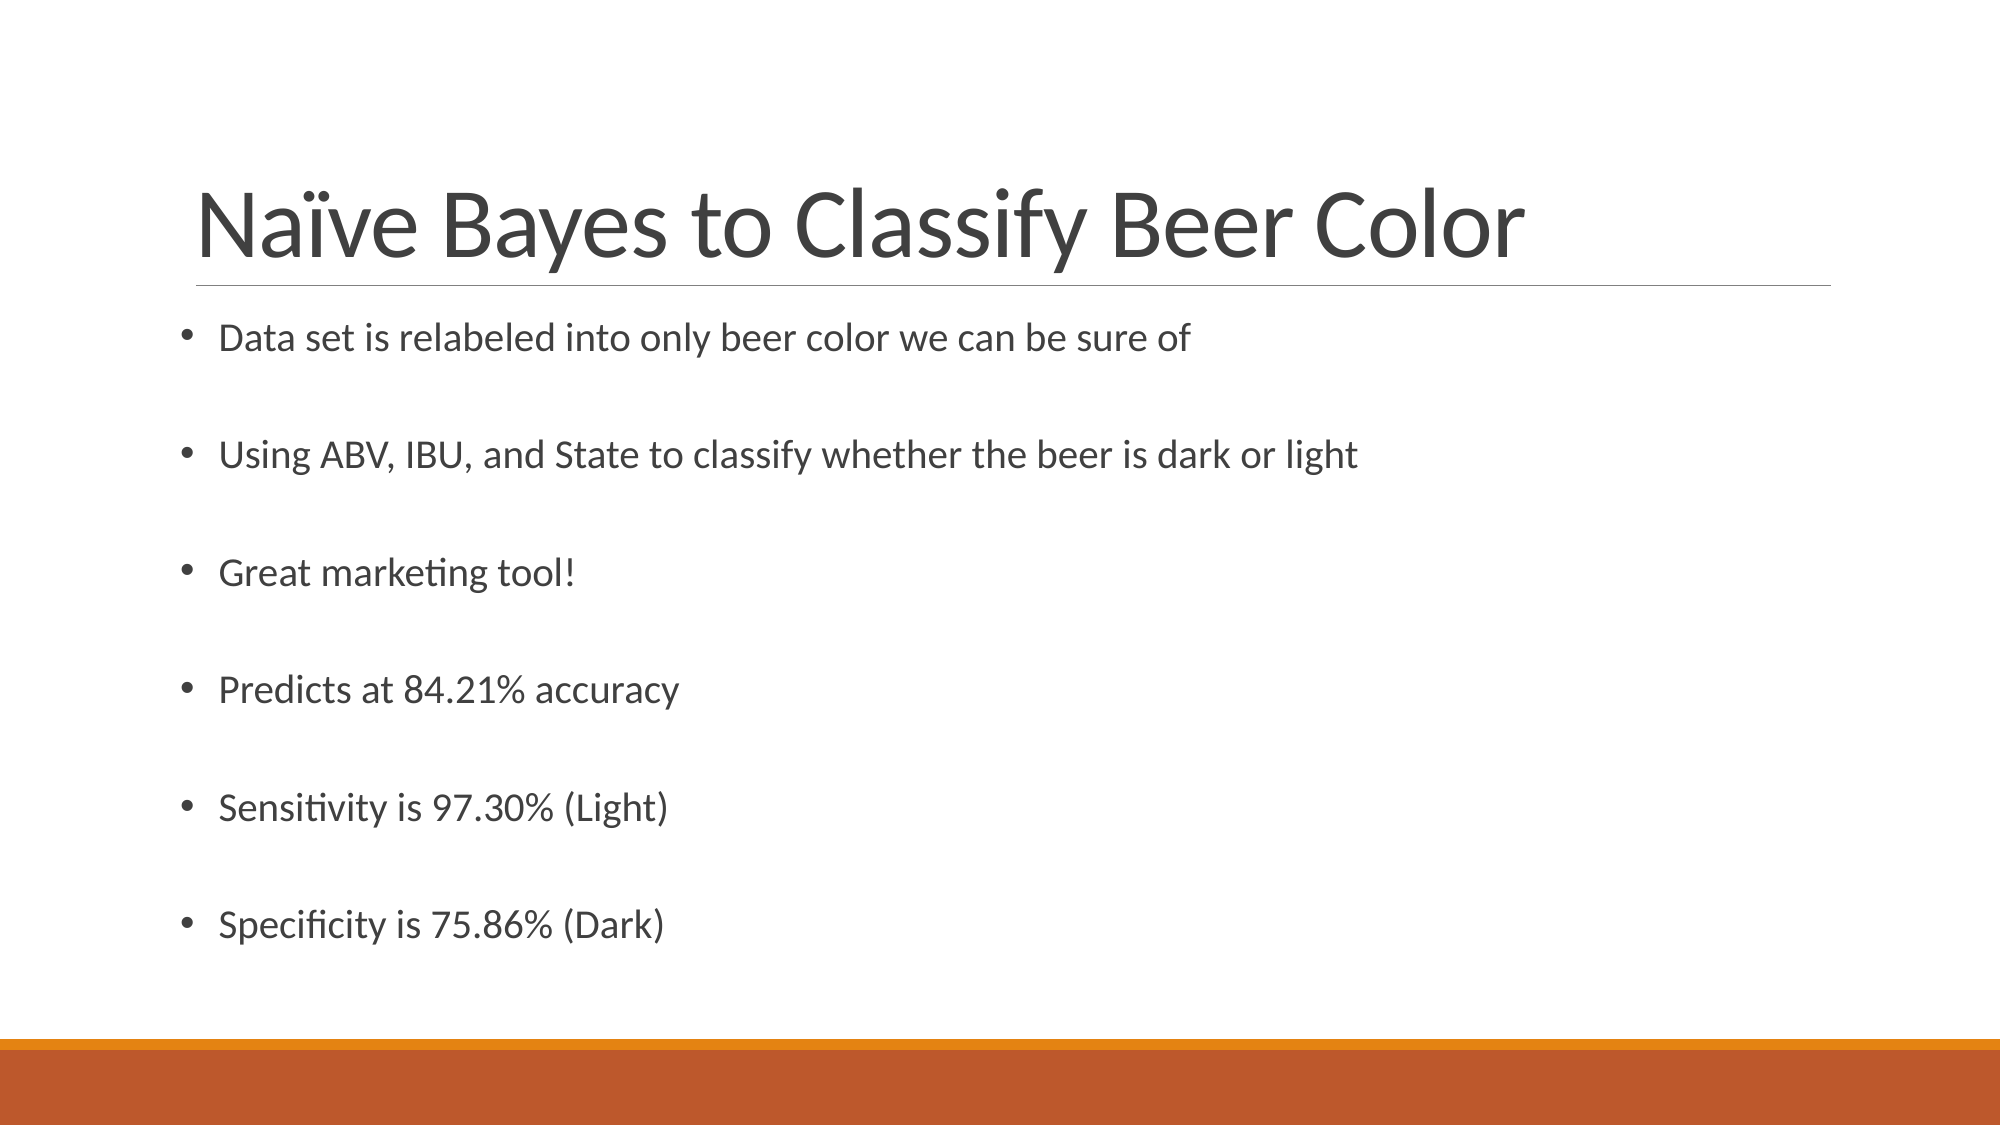

# Naïve Bayes to Classify Beer Color
Data set is relabeled into only beer color we can be sure of

Using ABV, IBU, and State to classify whether the beer is dark or light

Great marketing tool!

Predicts at 84.21% accuracy

Sensitivity is 97.30% (Light)

Specificity is 75.86% (Dark)